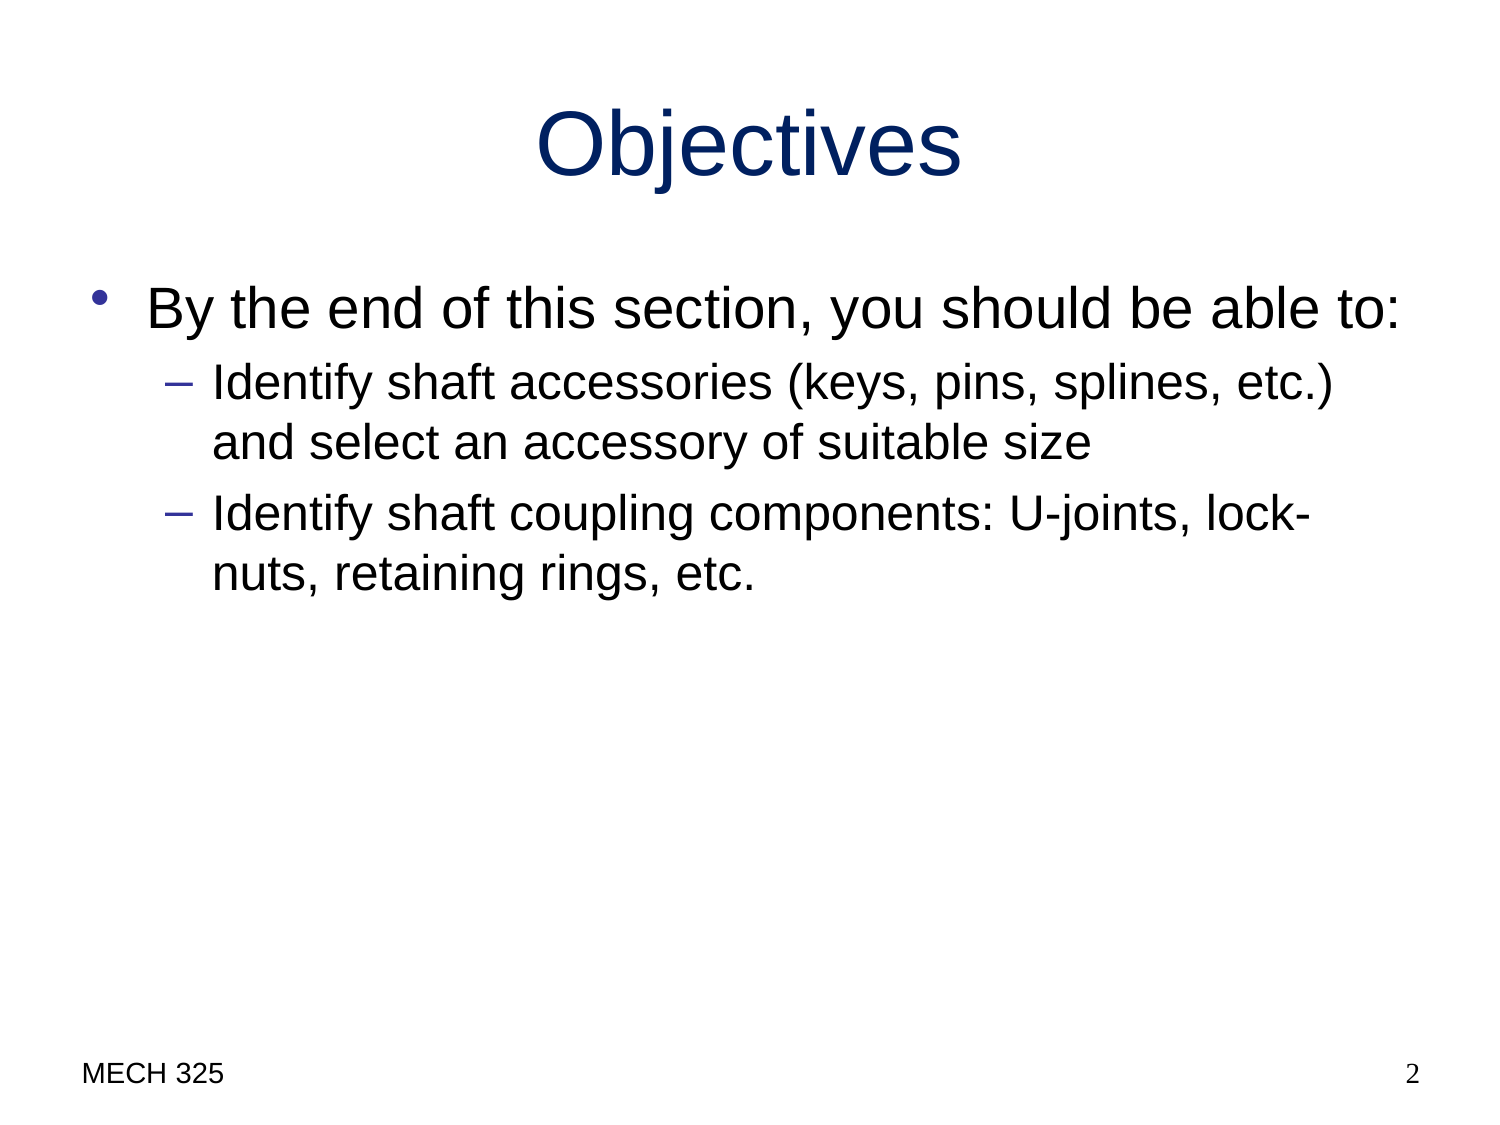

# Objectives
By the end of this section, you should be able to:
Identify shaft accessories (keys, pins, splines, etc.) and select an accessory of suitable size
Identify shaft coupling components: U-joints, lock-nuts, retaining rings, etc.

MECH 325
2